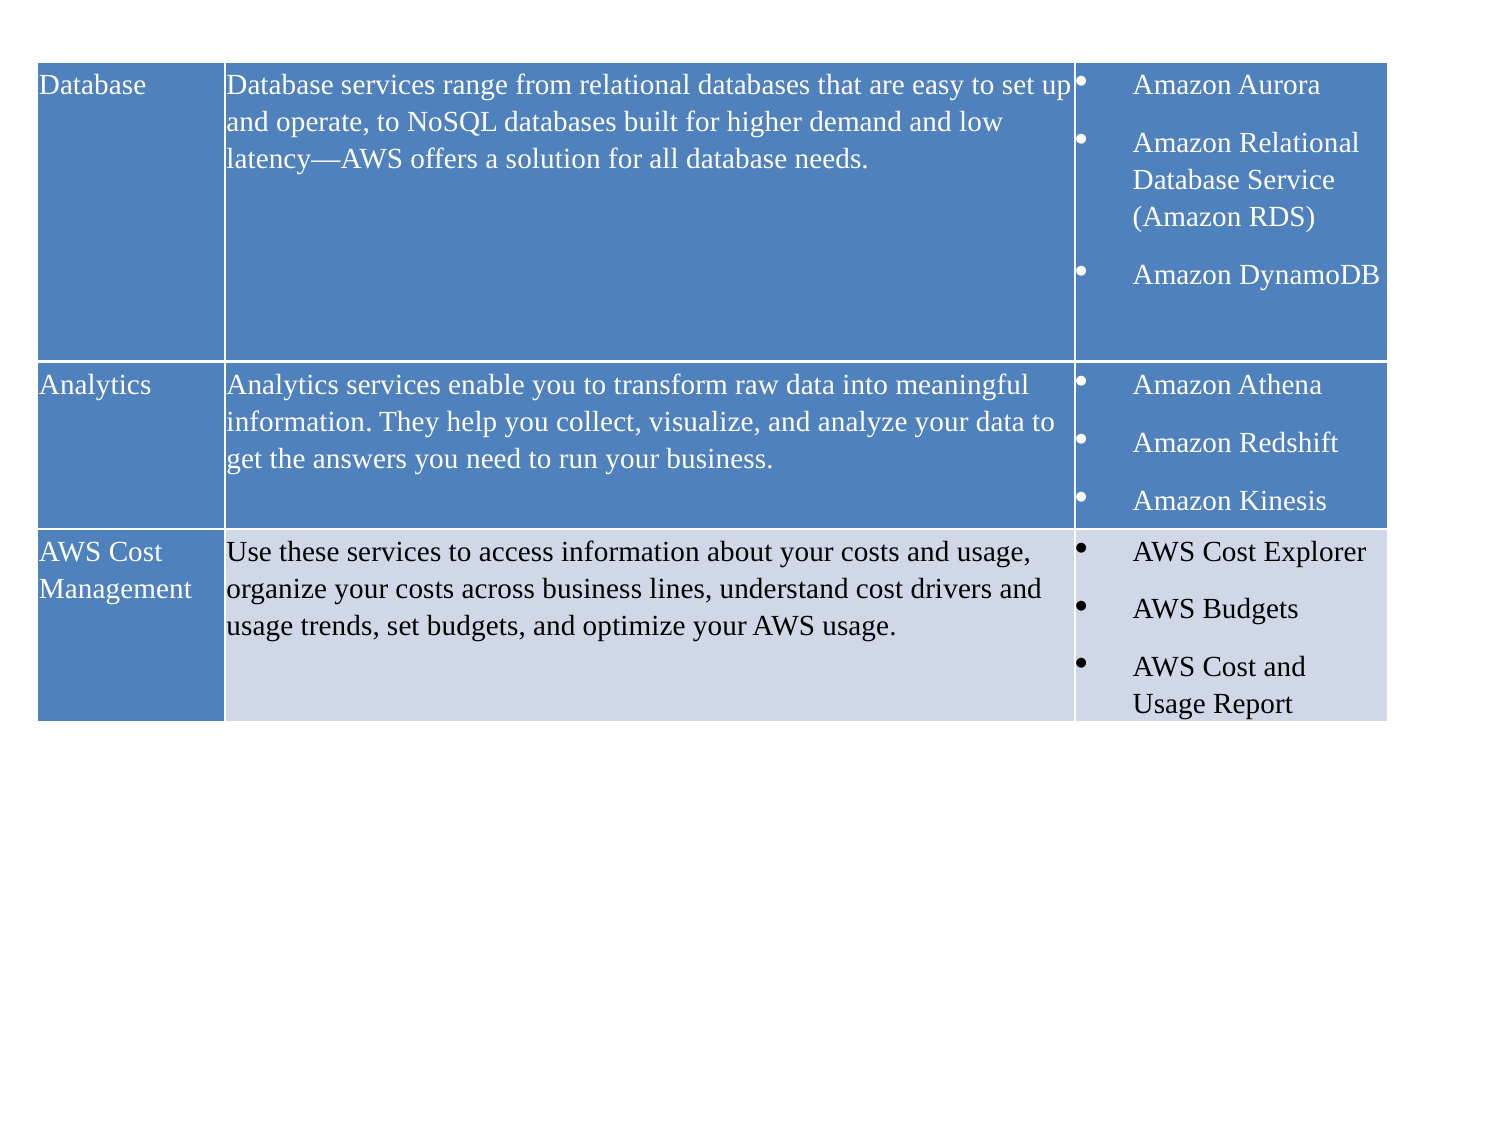

| Database | Database services range from relational databases that are easy to set up and operate, to NoSQL databases built for higher demand and low latency—AWS offers a solution for all database needs. | Amazon Aurora Amazon Relational Database Service (Amazon RDS) Amazon DynamoDB |
| --- | --- | --- |
| Analytics | Analytics services enable you to transform raw data into meaningful information. They help you collect, visualize, and analyze your data to get the answers you need to run your business. | Amazon Athena Amazon Redshift Amazon Kinesis |
| --- | --- | --- |
| AWS Cost Management | Use these services to access information about your costs and usage, organize your costs across business lines, understand cost drivers and usage trends, set budgets, and optimize your AWS usage. | AWS Cost Explorer AWS Budgets AWS Cost and Usage Report |